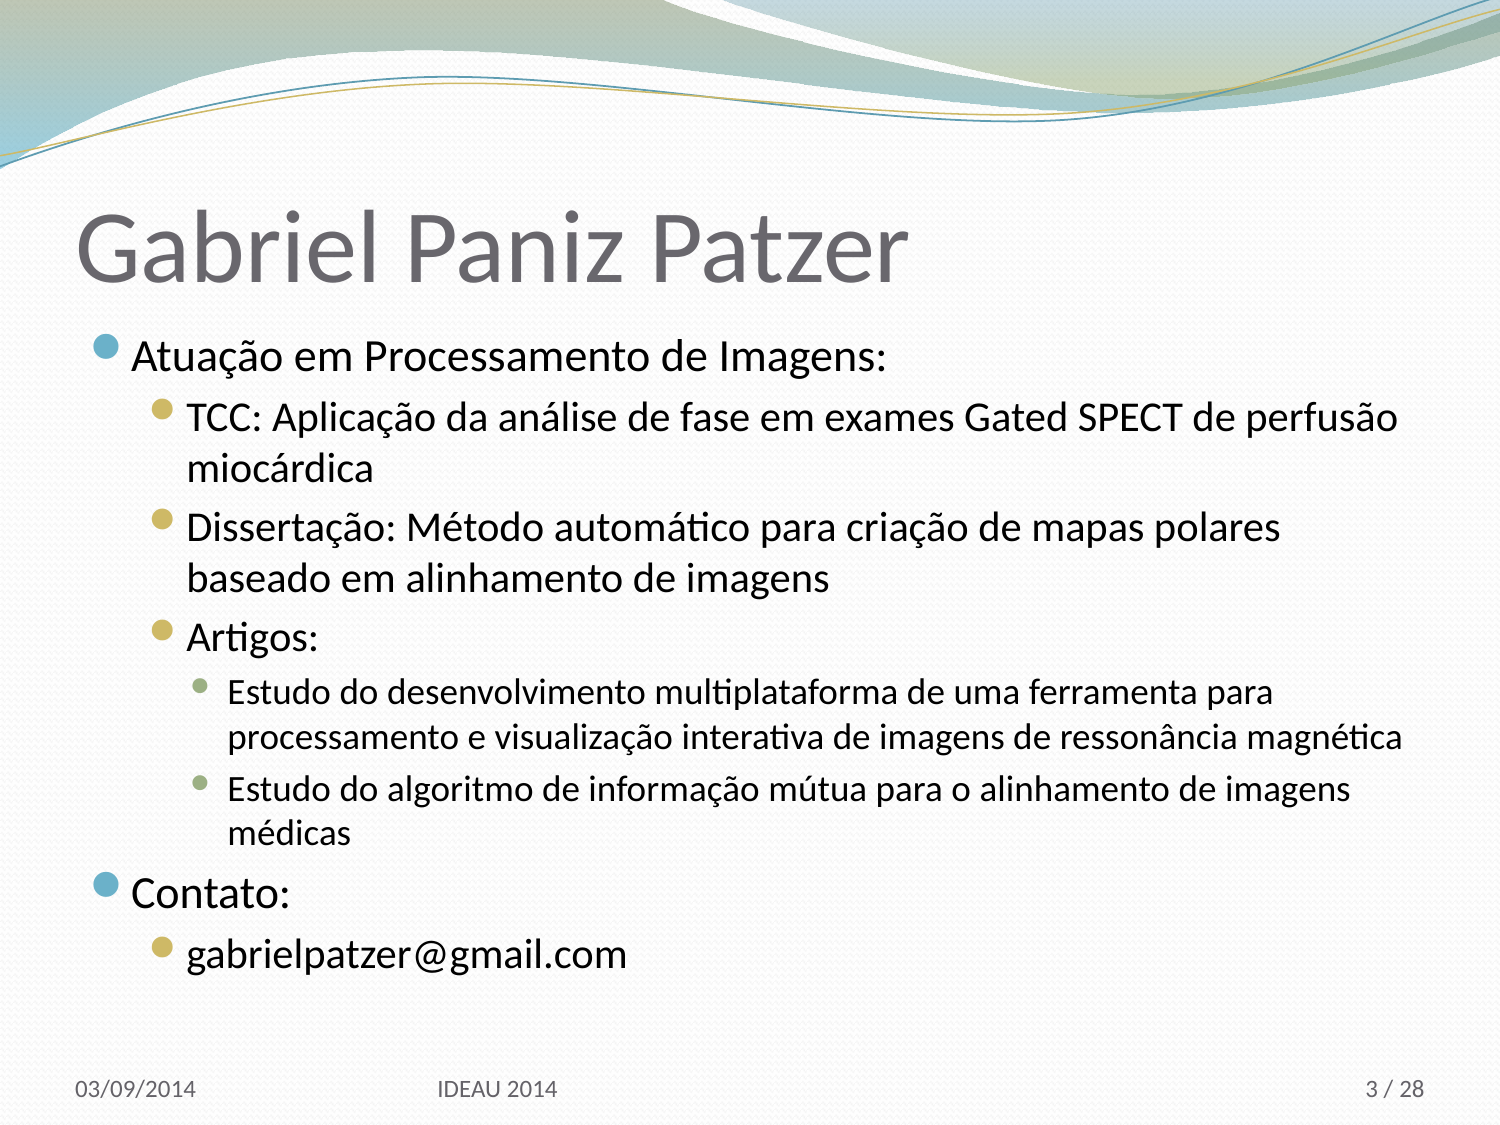

# Gabriel Paniz Patzer
Atuação em Processamento de Imagens:
TCC: Aplicação da análise de fase em exames Gated SPECT de perfusão miocárdica
Dissertação: Método automático para criação de mapas polares baseado em alinhamento de imagens
Artigos:
Estudo do desenvolvimento multiplataforma de uma ferramenta para processamento e visualização interativa de imagens de ressonância magnética
Estudo do algoritmo de informação mútua para o alinhamento de imagens médicas
Contato:
gabrielpatzer@gmail.com
03/09/2014
IDEAU 2014
3 / 28